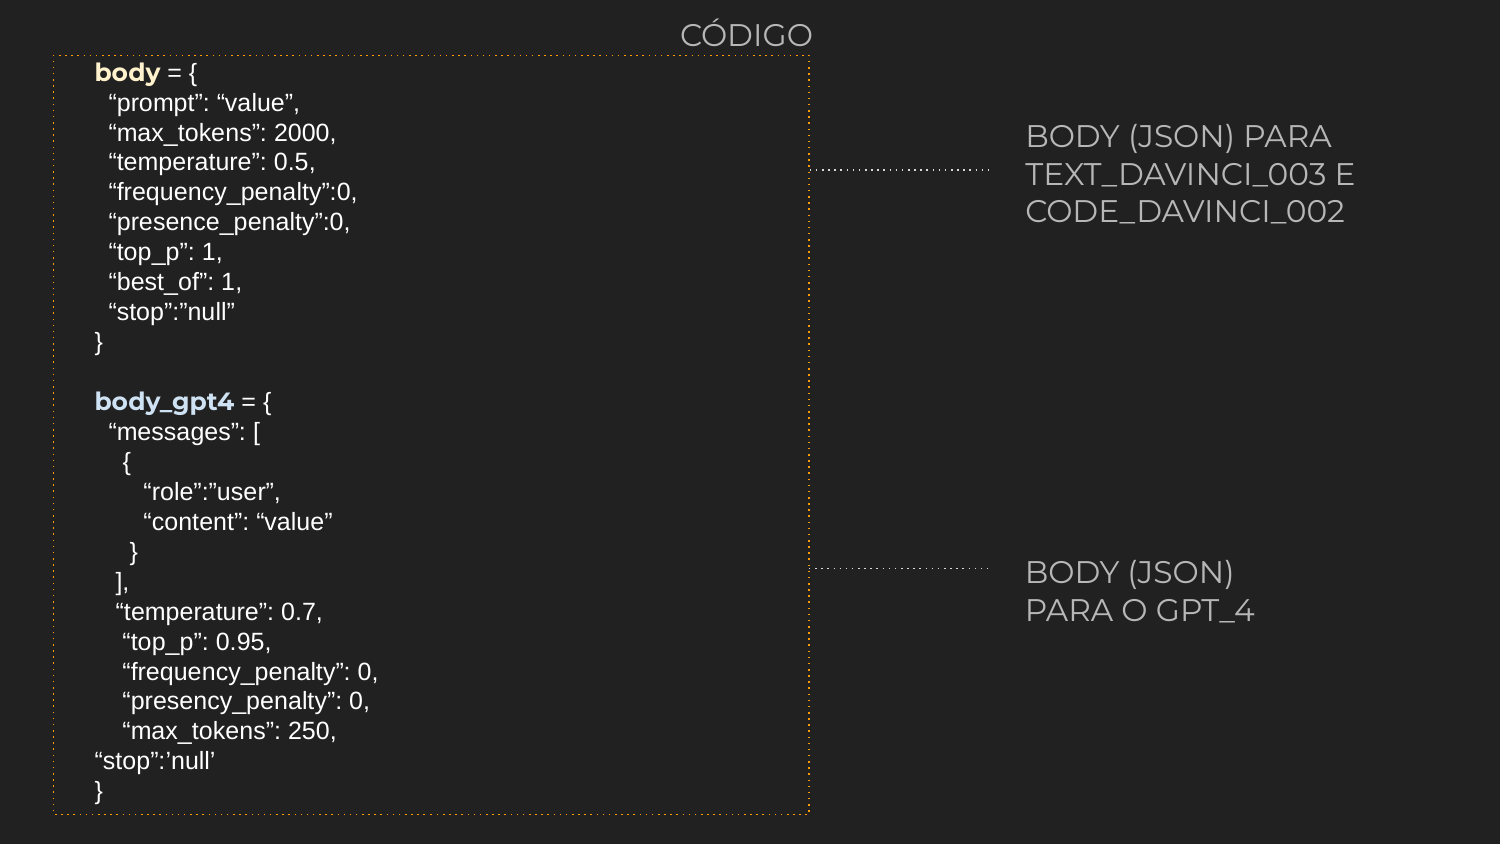

CÓDIGO
body = {
  “prompt”: “value”,
  “max_tokens”: 2000,
  “temperature”: 0.5,
  “frequency_penalty”:0,
  “presence_penalty”:0,
  “top_p”: 1,
  “best_of”: 1,
  “stop”:”null”
}

body_gpt4 = {
  “messages”: [
    {
       “role”:”user”,
       “content”: “value”
     }
   ],
   “temperature”: 0.7,
    “top_p”: 0.95,
    “frequency_penalty”: 0,
    “presency_penalty”: 0,
    “max_tokens”: 250,
“stop”:’null’
}

BODY (JSON) PARA TEXT_DAVINCI_003 E CODE_DAVINCI_002
BODY (JSON) PARA O GPT_4